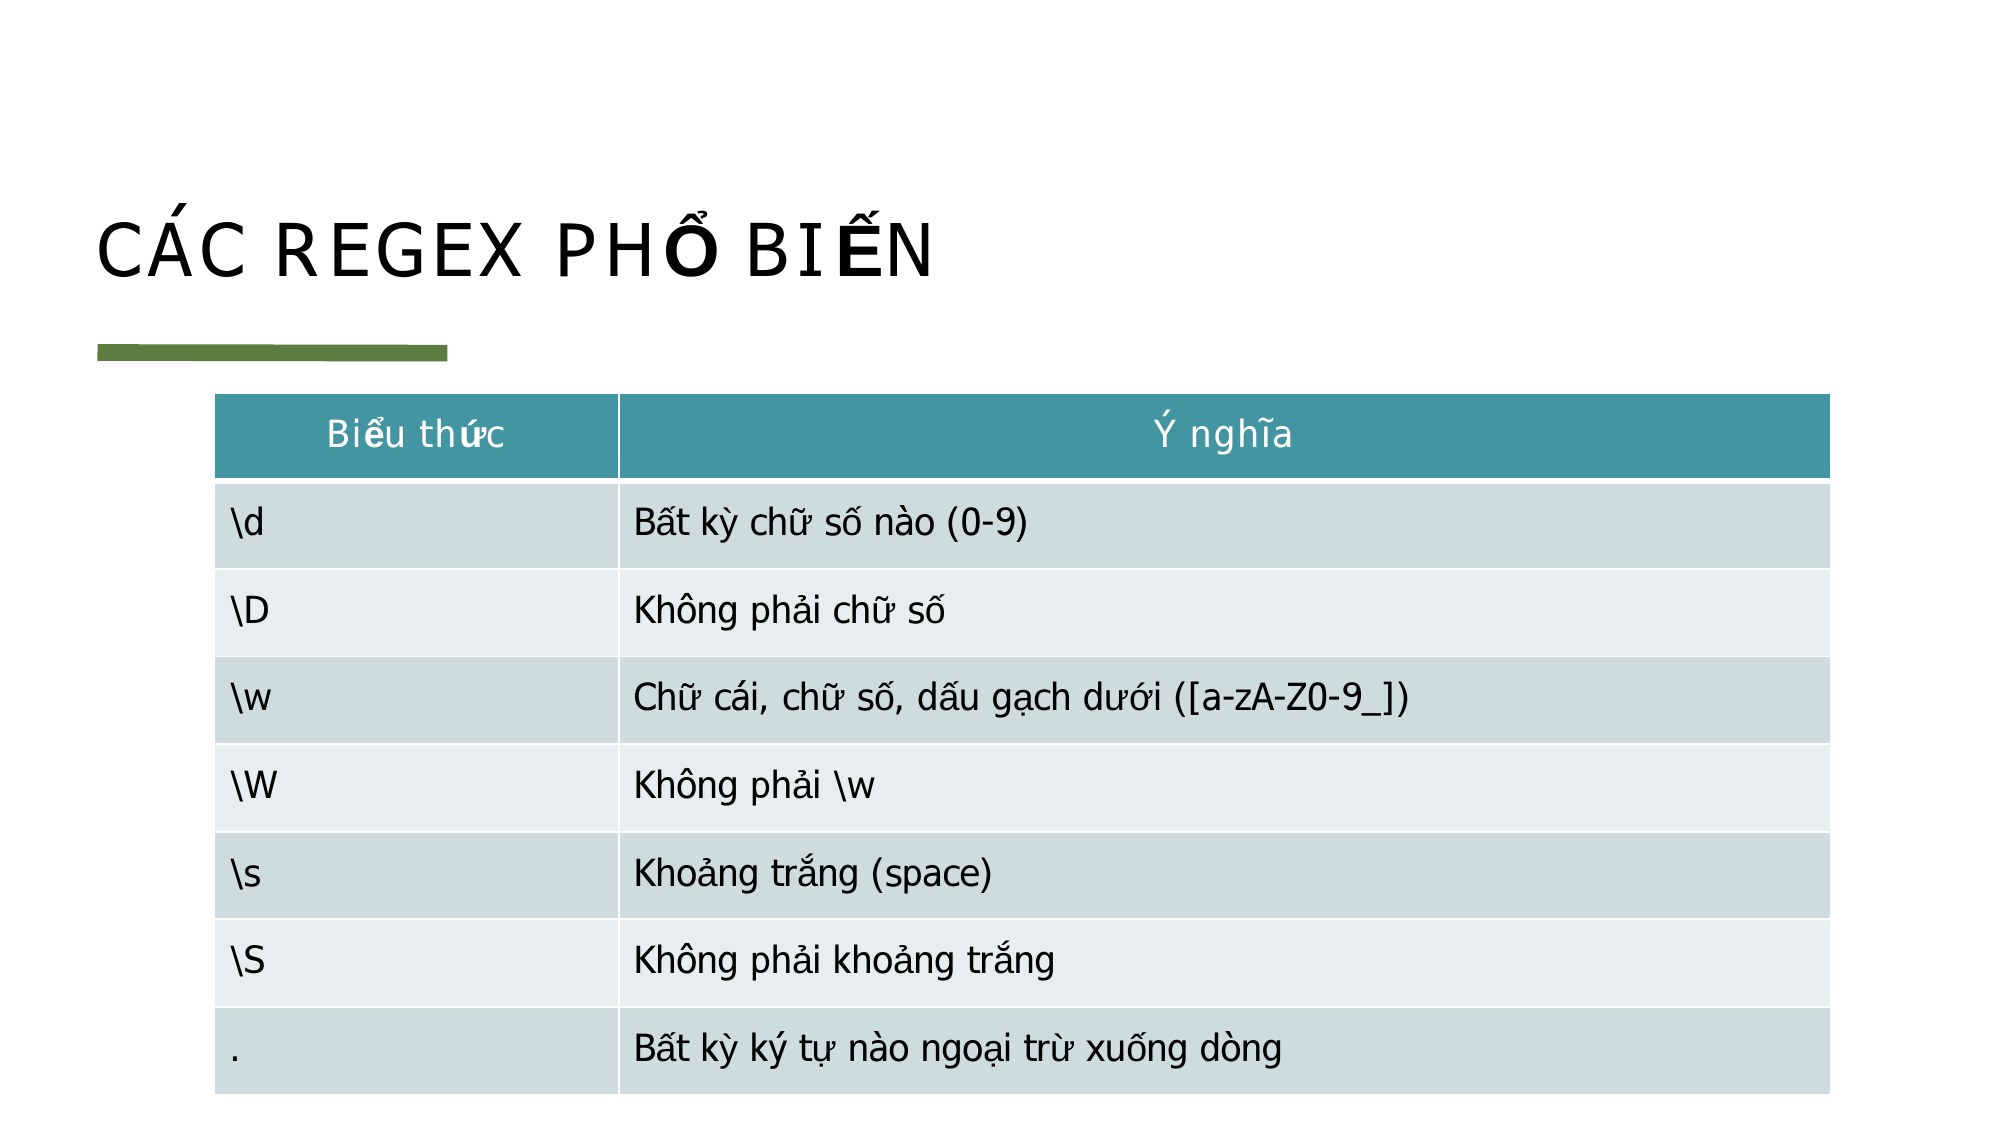

# CÁC REGEX PHỔ BIẾN
| Biểu thức | Ý nghĩa |
| --- | --- |
| \d | Bất kỳ chữ số nào (0-9) |
| \D | Không phải chữ số |
| \w | Chữ cái, chữ số, dấu gạch dưới ([a-zA-Z0-9\_]) |
| \W | Không phải \w |
| \s | Khoảng trắng (space) |
| \S | Không phải khoảng trắng |
| . | Bất kỳ ký tự nào ngoại trừ xuống dòng |